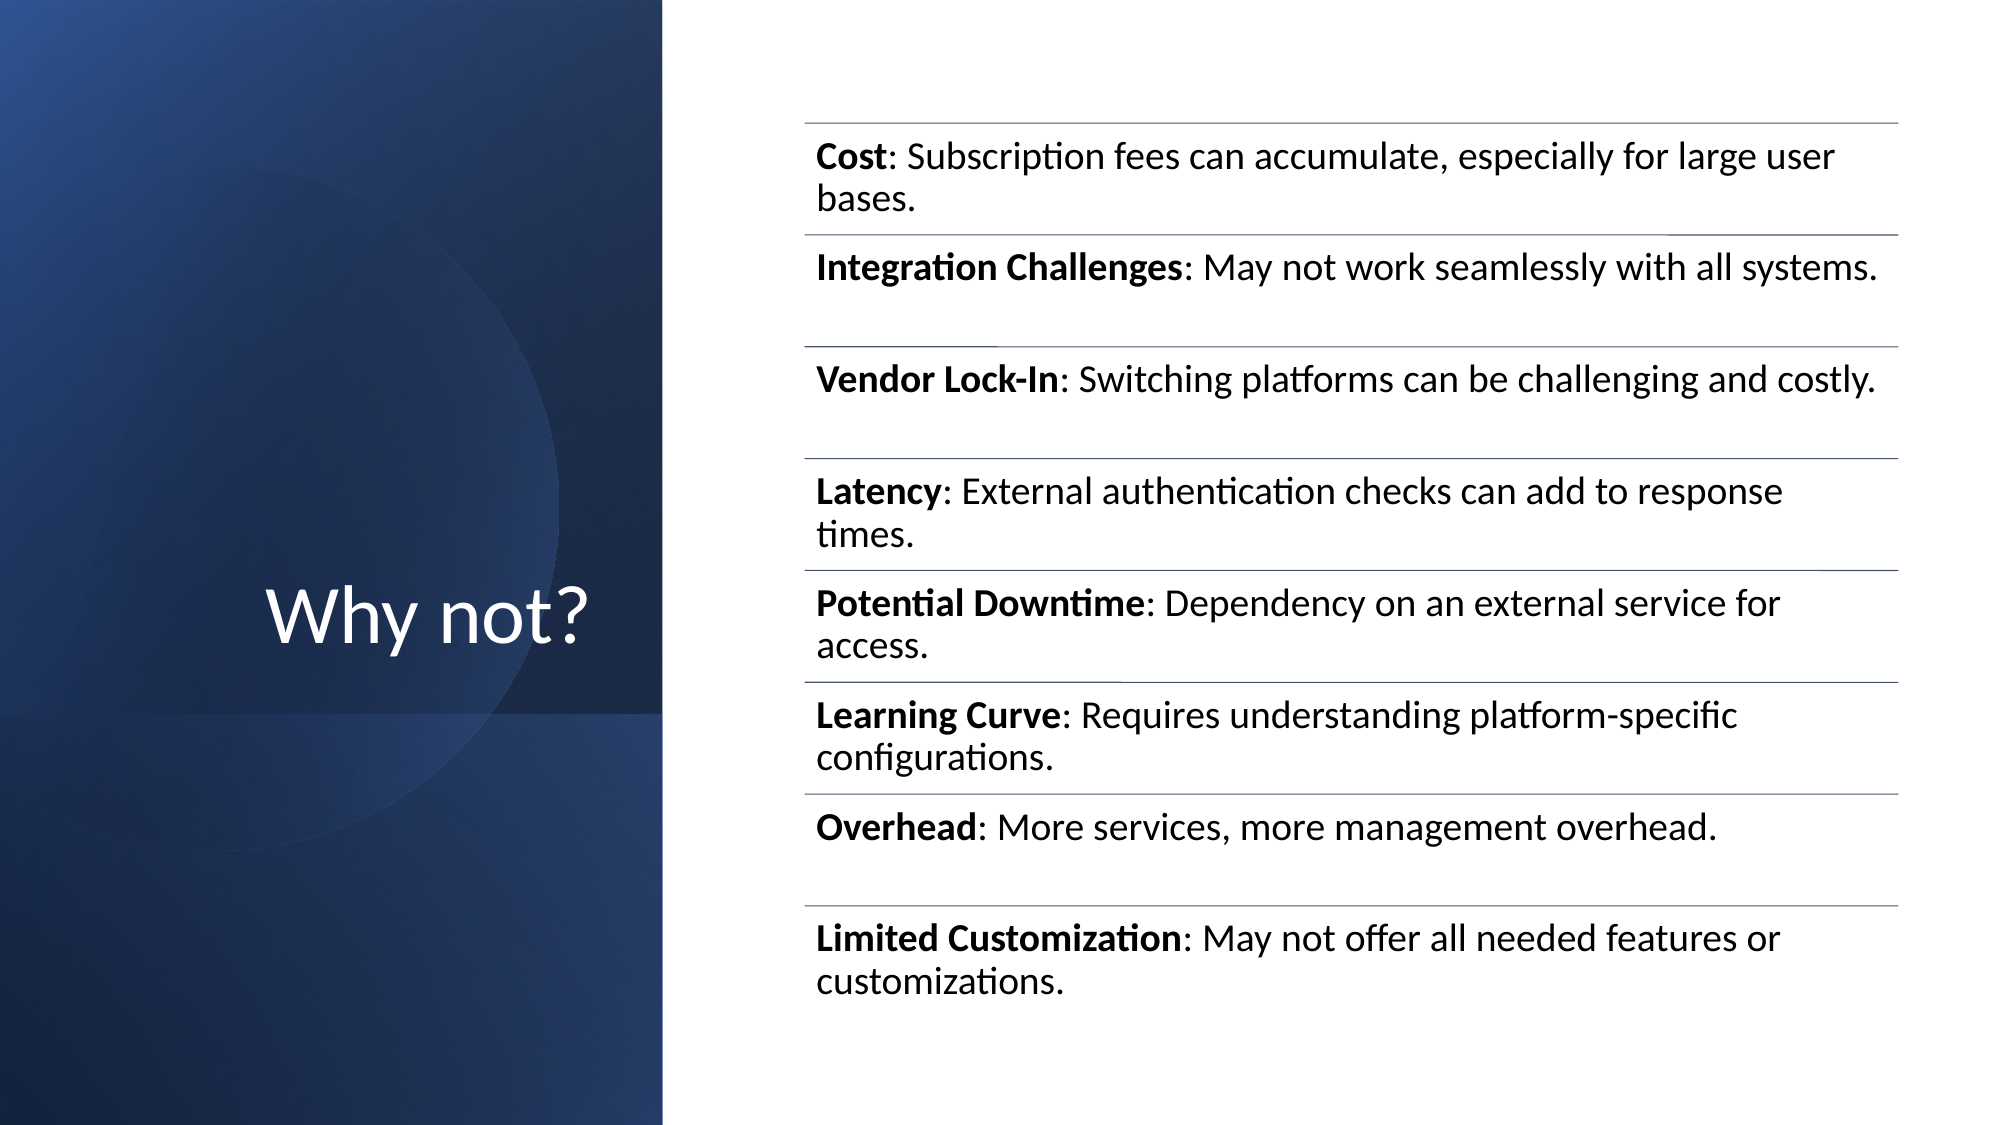

Cost: Subscription fees can accumulate, especially for large user bases.
Integration Challenges: May not work seamlessly with all systems.
Vendor Lock-In: Switching platforms can be challenging and costly.
Latency: External authentication checks can add to response times.
Potential Downtime: Dependency on an external service for access.
Learning Curve: Requires understanding platform-specific configurations.
Overhead: More services, more management overhead.
Limited Customization: May not offer all needed features or customizations.

# Why not?